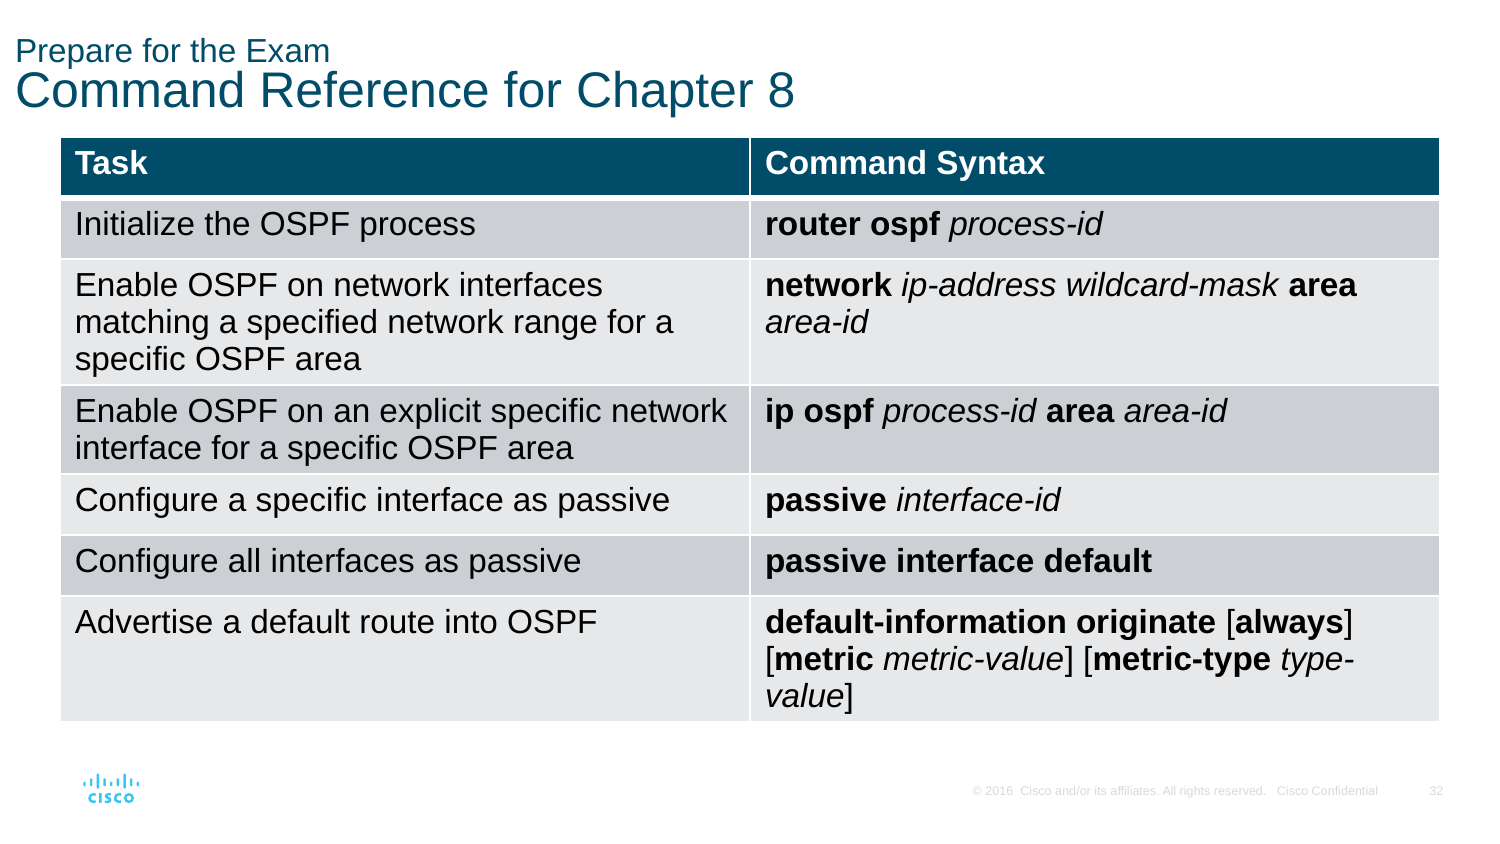

# Prepare for the Exam Command Reference for Chapter 8
| Task | Command Syntax |
| --- | --- |
| Initialize the OSPF process | router ospf process-id |
| Enable OSPF on network interfaces matching a specified network range for a specific OSPF area | network ip-address wildcard-mask area area-id |
| Enable OSPF on an explicit specific network interface for a specific OSPF area | ip ospf process-id area area-id |
| Configure a specific interface as passive | passive interface-id |
| Configure all interfaces as passive | passive interface default |
| Advertise a default route into OSPF | default-information originate [always] [metric metric-value] [metric-type type-value] |